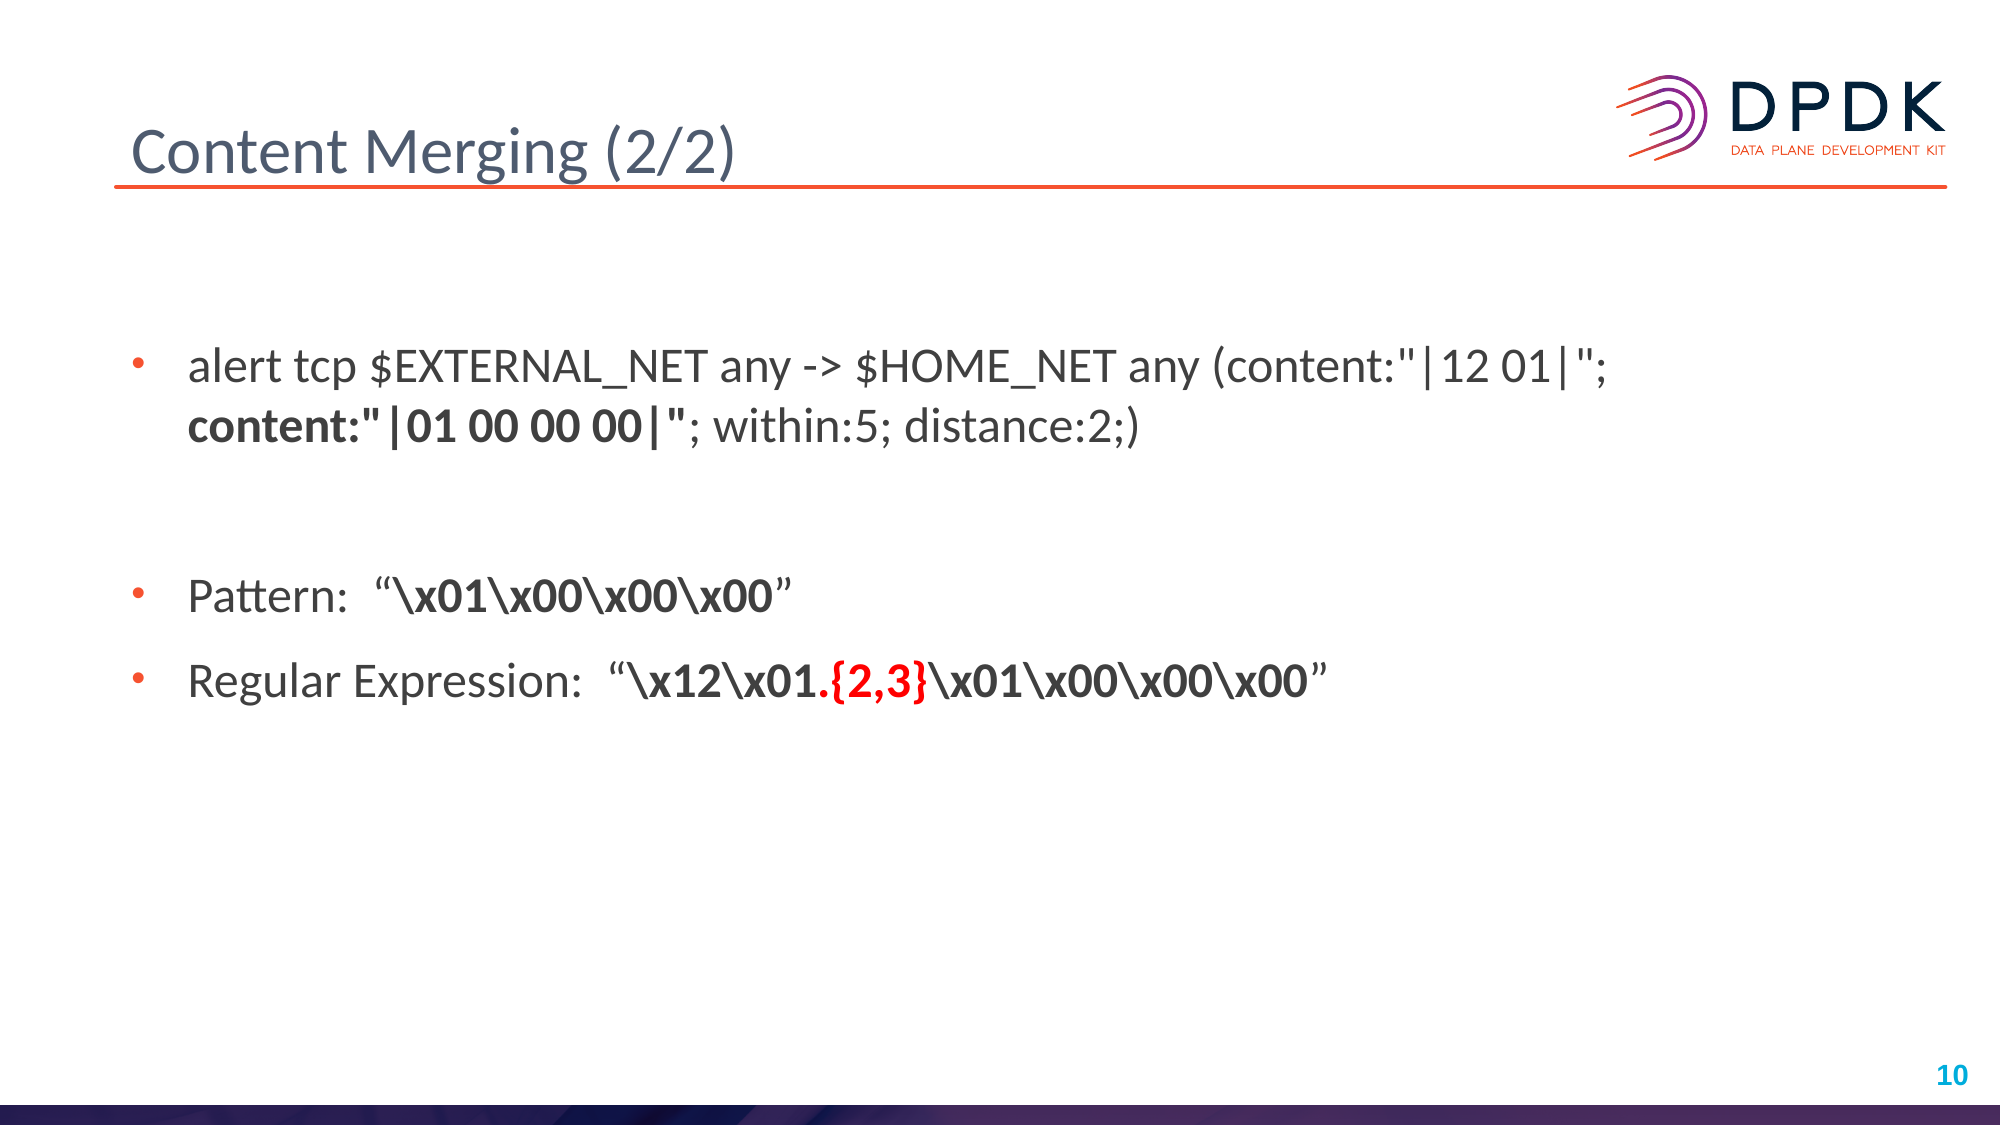

# Content Merging (2/2)
alert tcp $EXTERNAL_NET any -> $HOME_NET any (content:"|12 01|";  content:"|01 00 00 00|"; within:5; distance:2;)

Pattern:  “\x01\x00\x00\x00”
Regular Expression:  “\x12\x01.{2,3}\x01\x00\x00\x00”